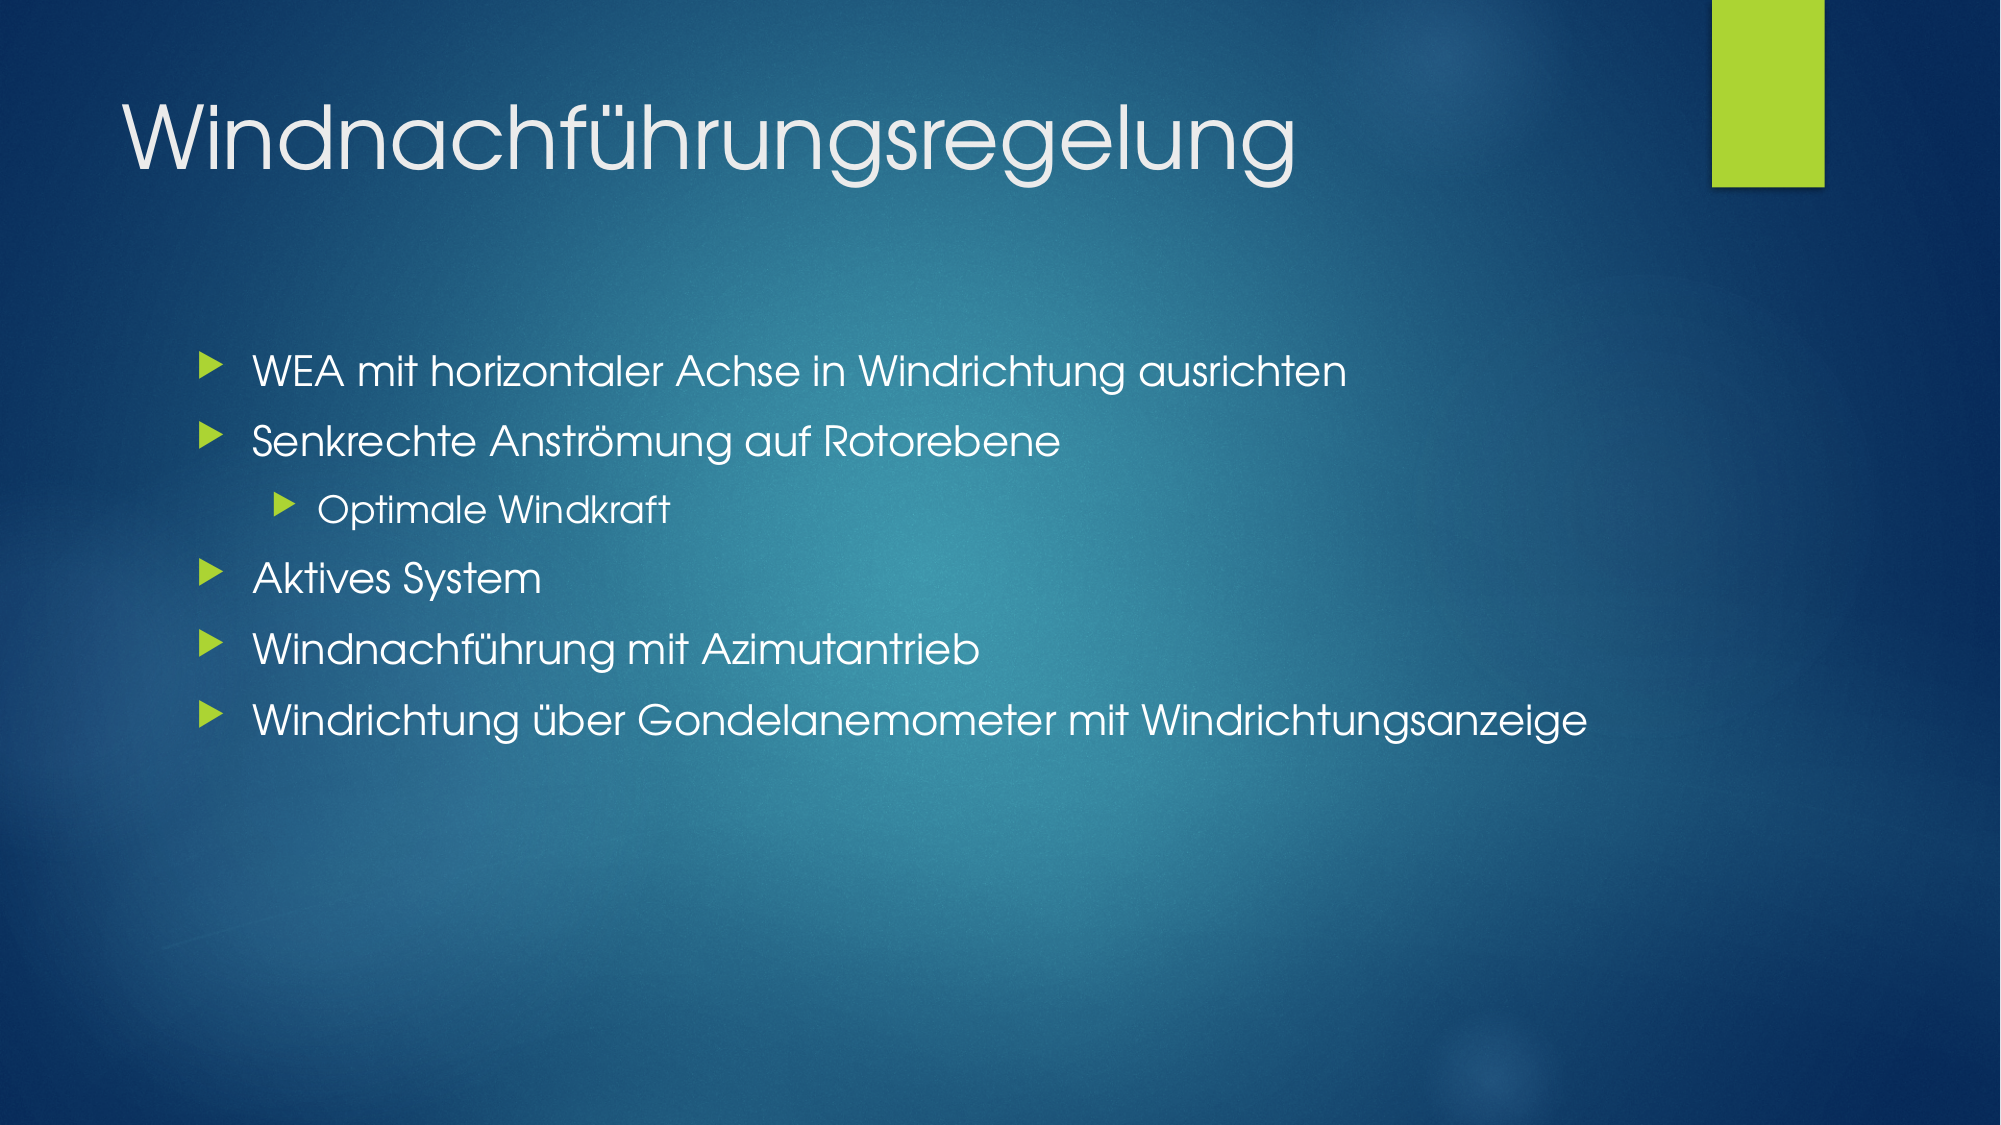

# Windnachführungsregelung
WEA mit horizontaler Achse in Windrichtung ausrichten
Senkrechte Anströmung auf Rotorebene
Optimale Windkraft
Aktives System
Windnachführung mit Azimutantrieb
Windrichtung über Gondelanemometer mit Windrichtungsanzeige